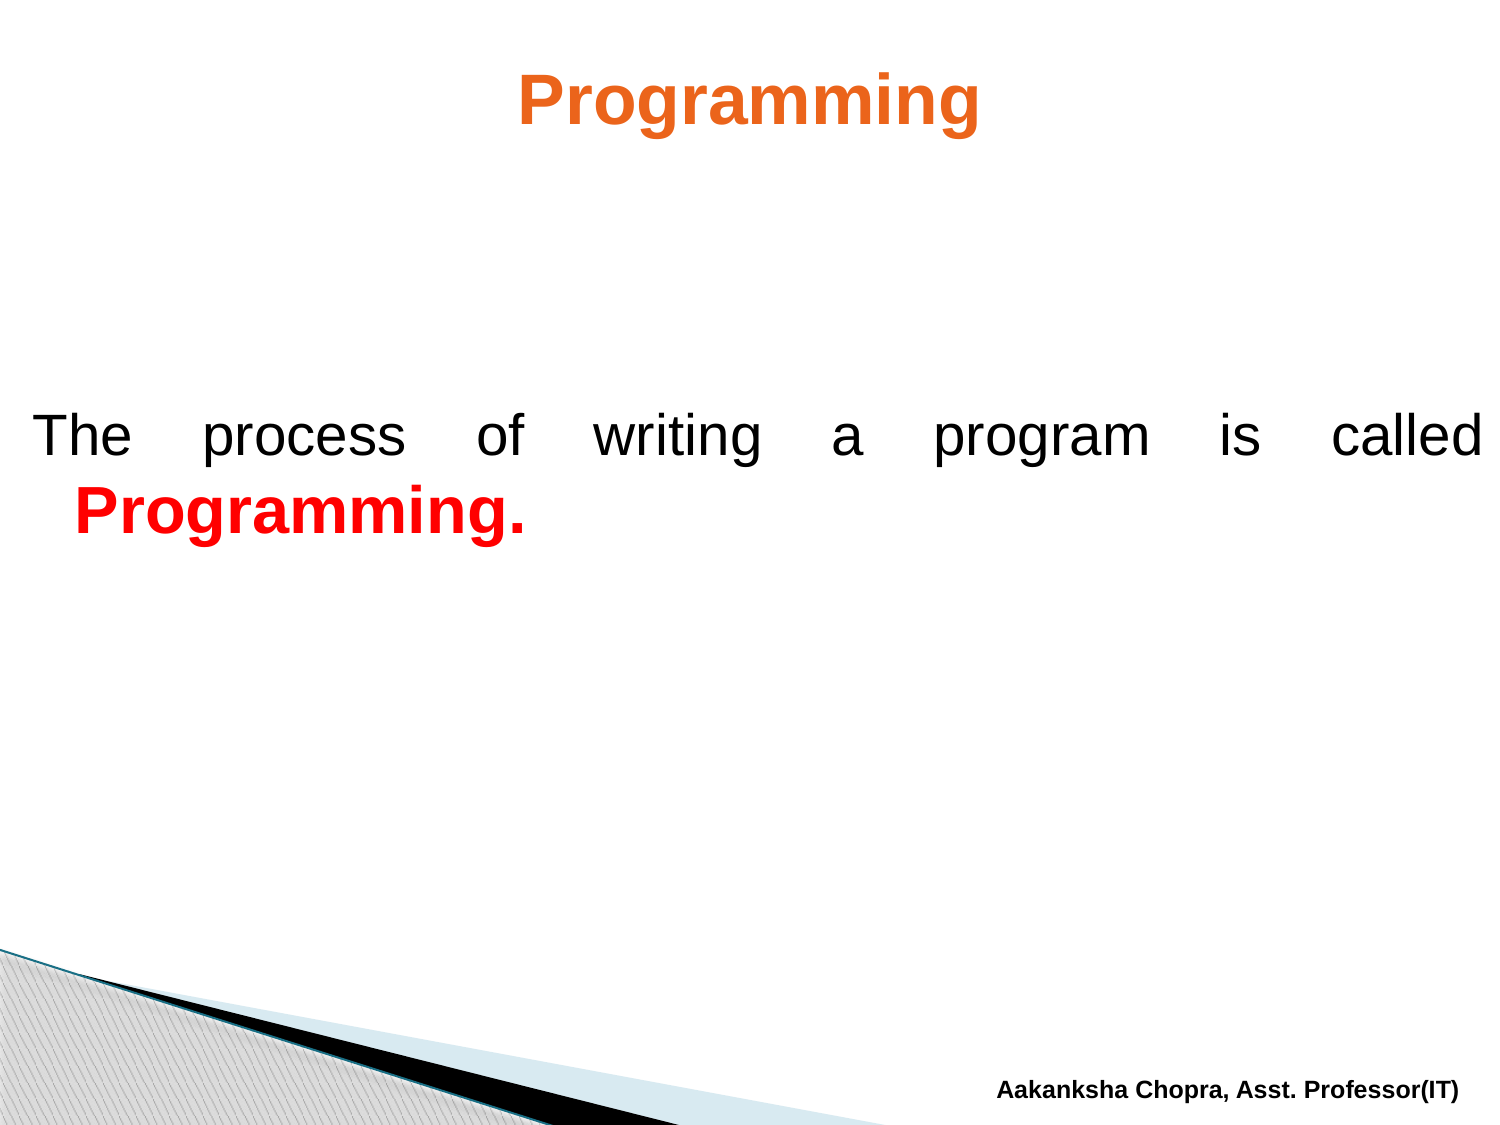

# Programming

The process of writing a program is called Programming.

Aakanksha Chopra, Asst. Professor(IT)